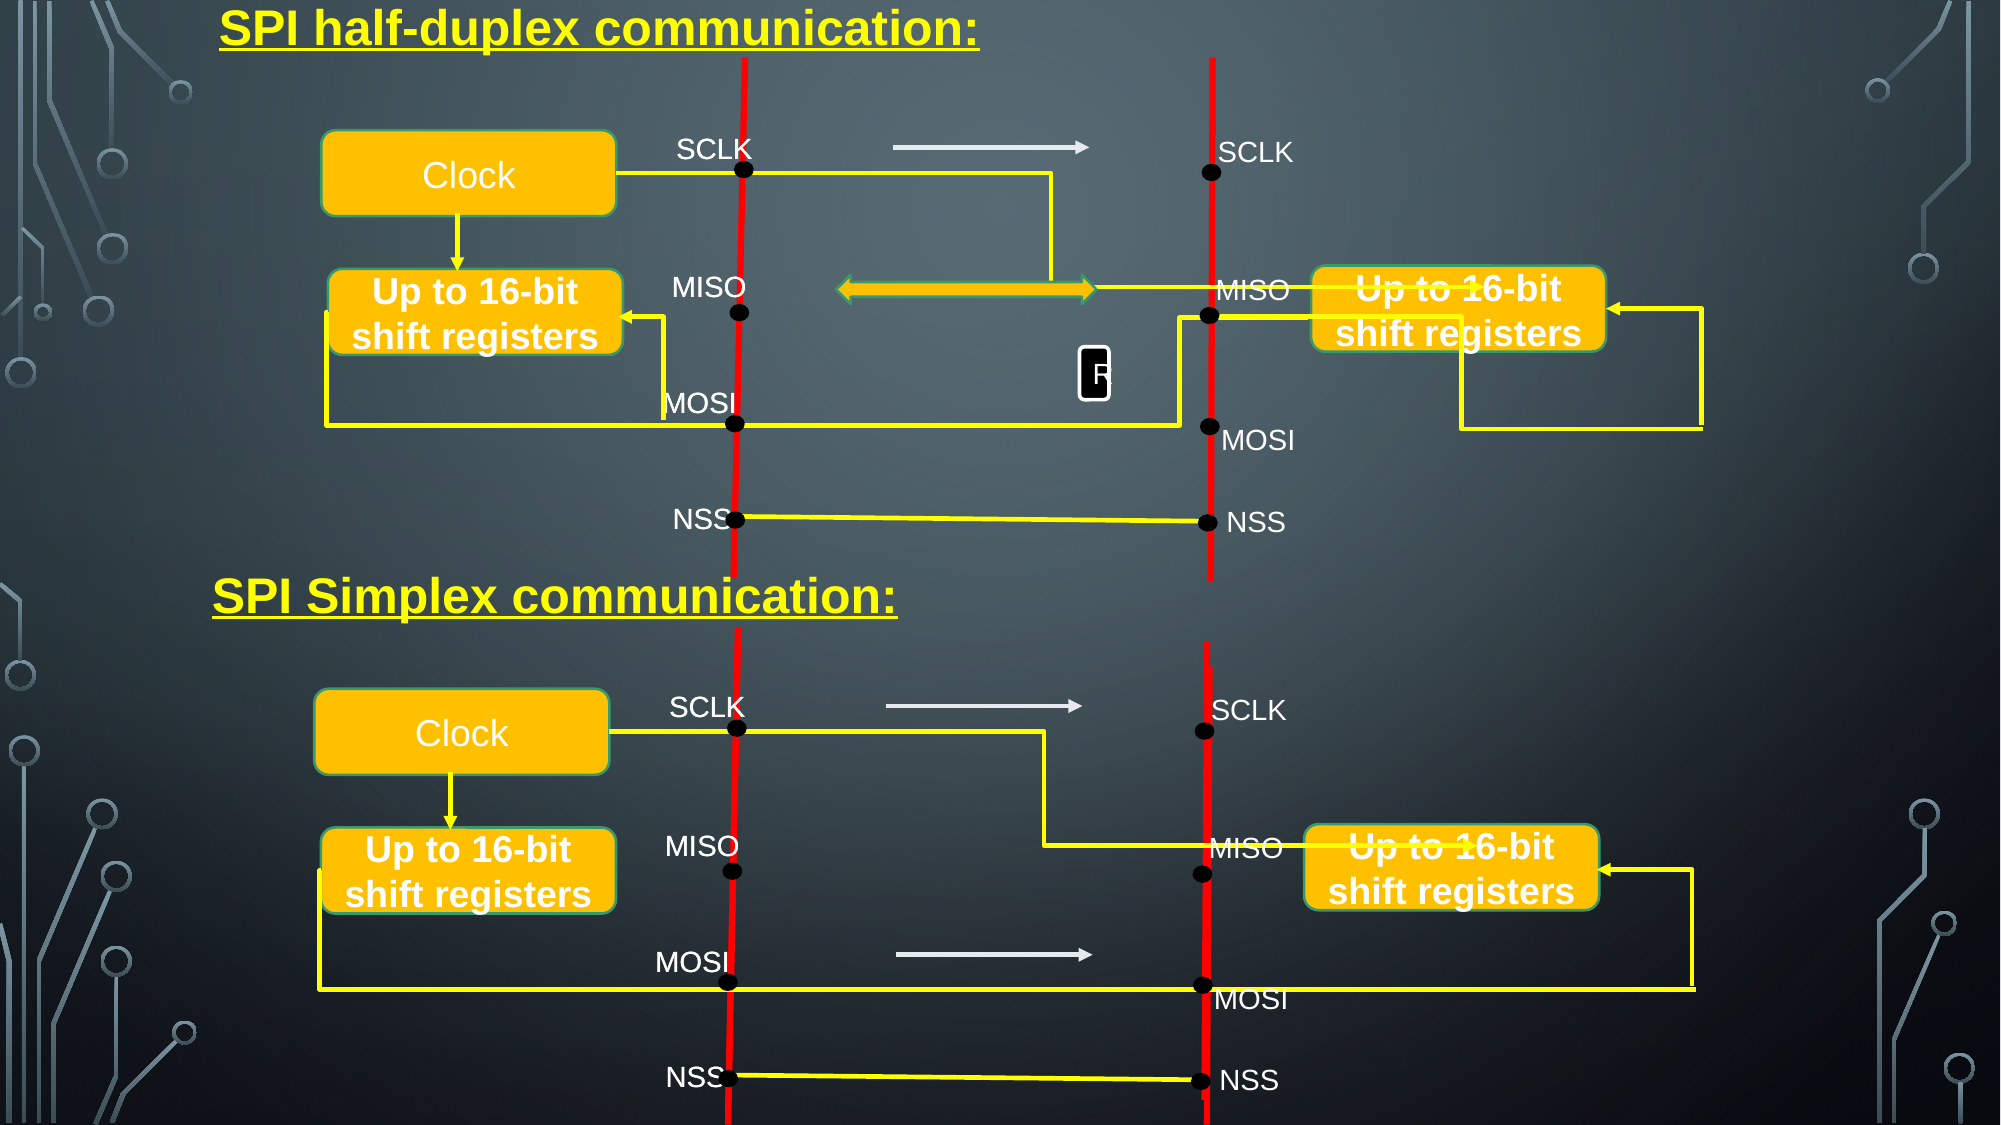

SPI half-duplex communication:
SCLK
SCLK
SCLK
Clock

MISO
MISO
MISO
Up to 16-bit shift registers
Up to 16-bit shift registers

R
MOSI
MOSI
MOSI

NSS
NSS
NSS

SPI Simplex communication:
SCLK
SCLK
SCLK
Clock

MISO
MISO
MISO
Up to 16-bit shift registers
Up to 16-bit shift registers

MOSI
MOSI
MOSI

NSS
NSS
NSS